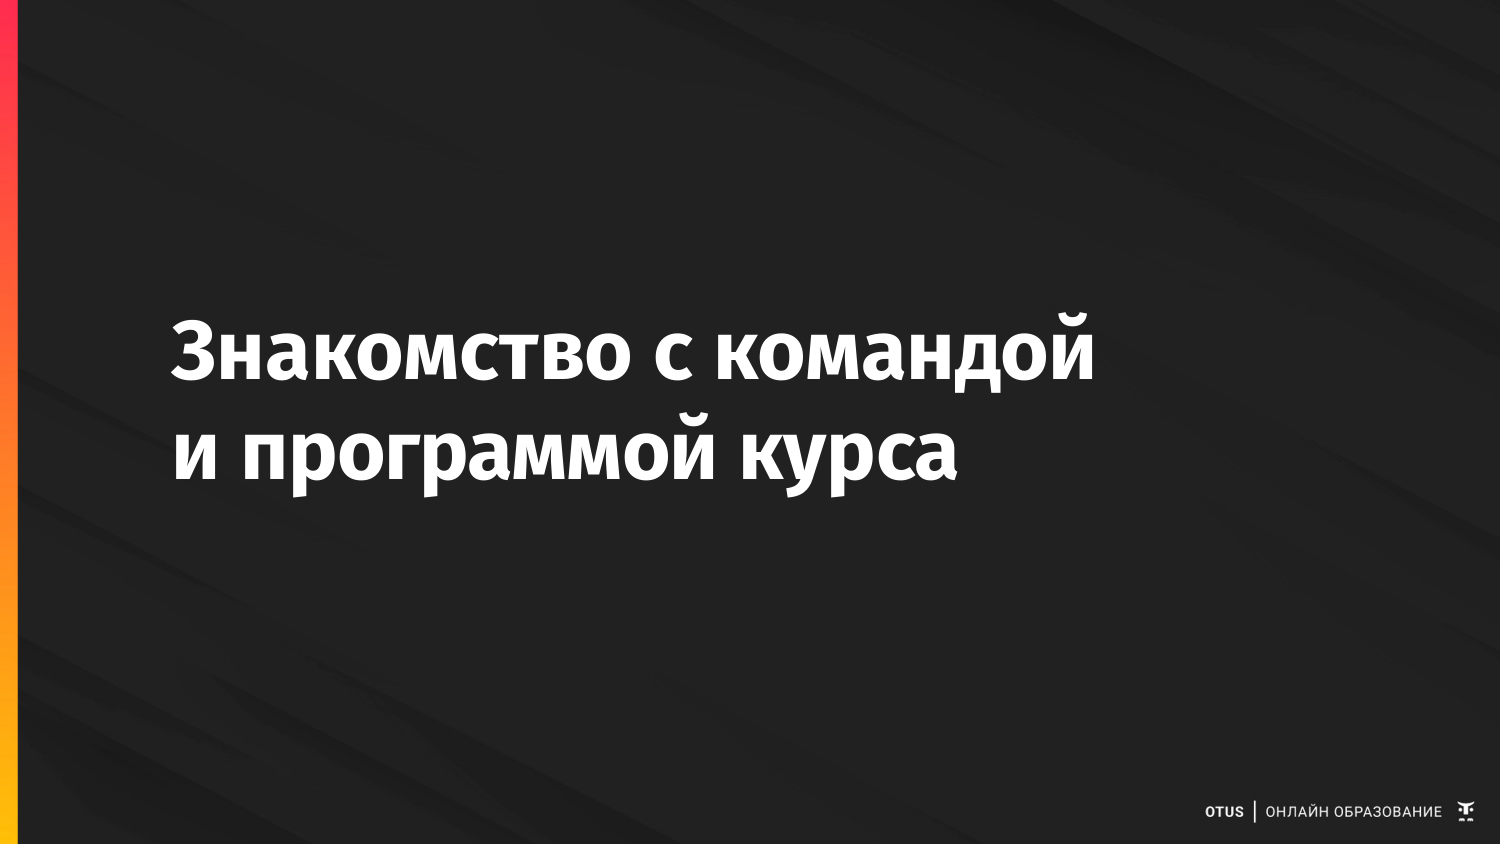

# Знакомство с командой и программой курса